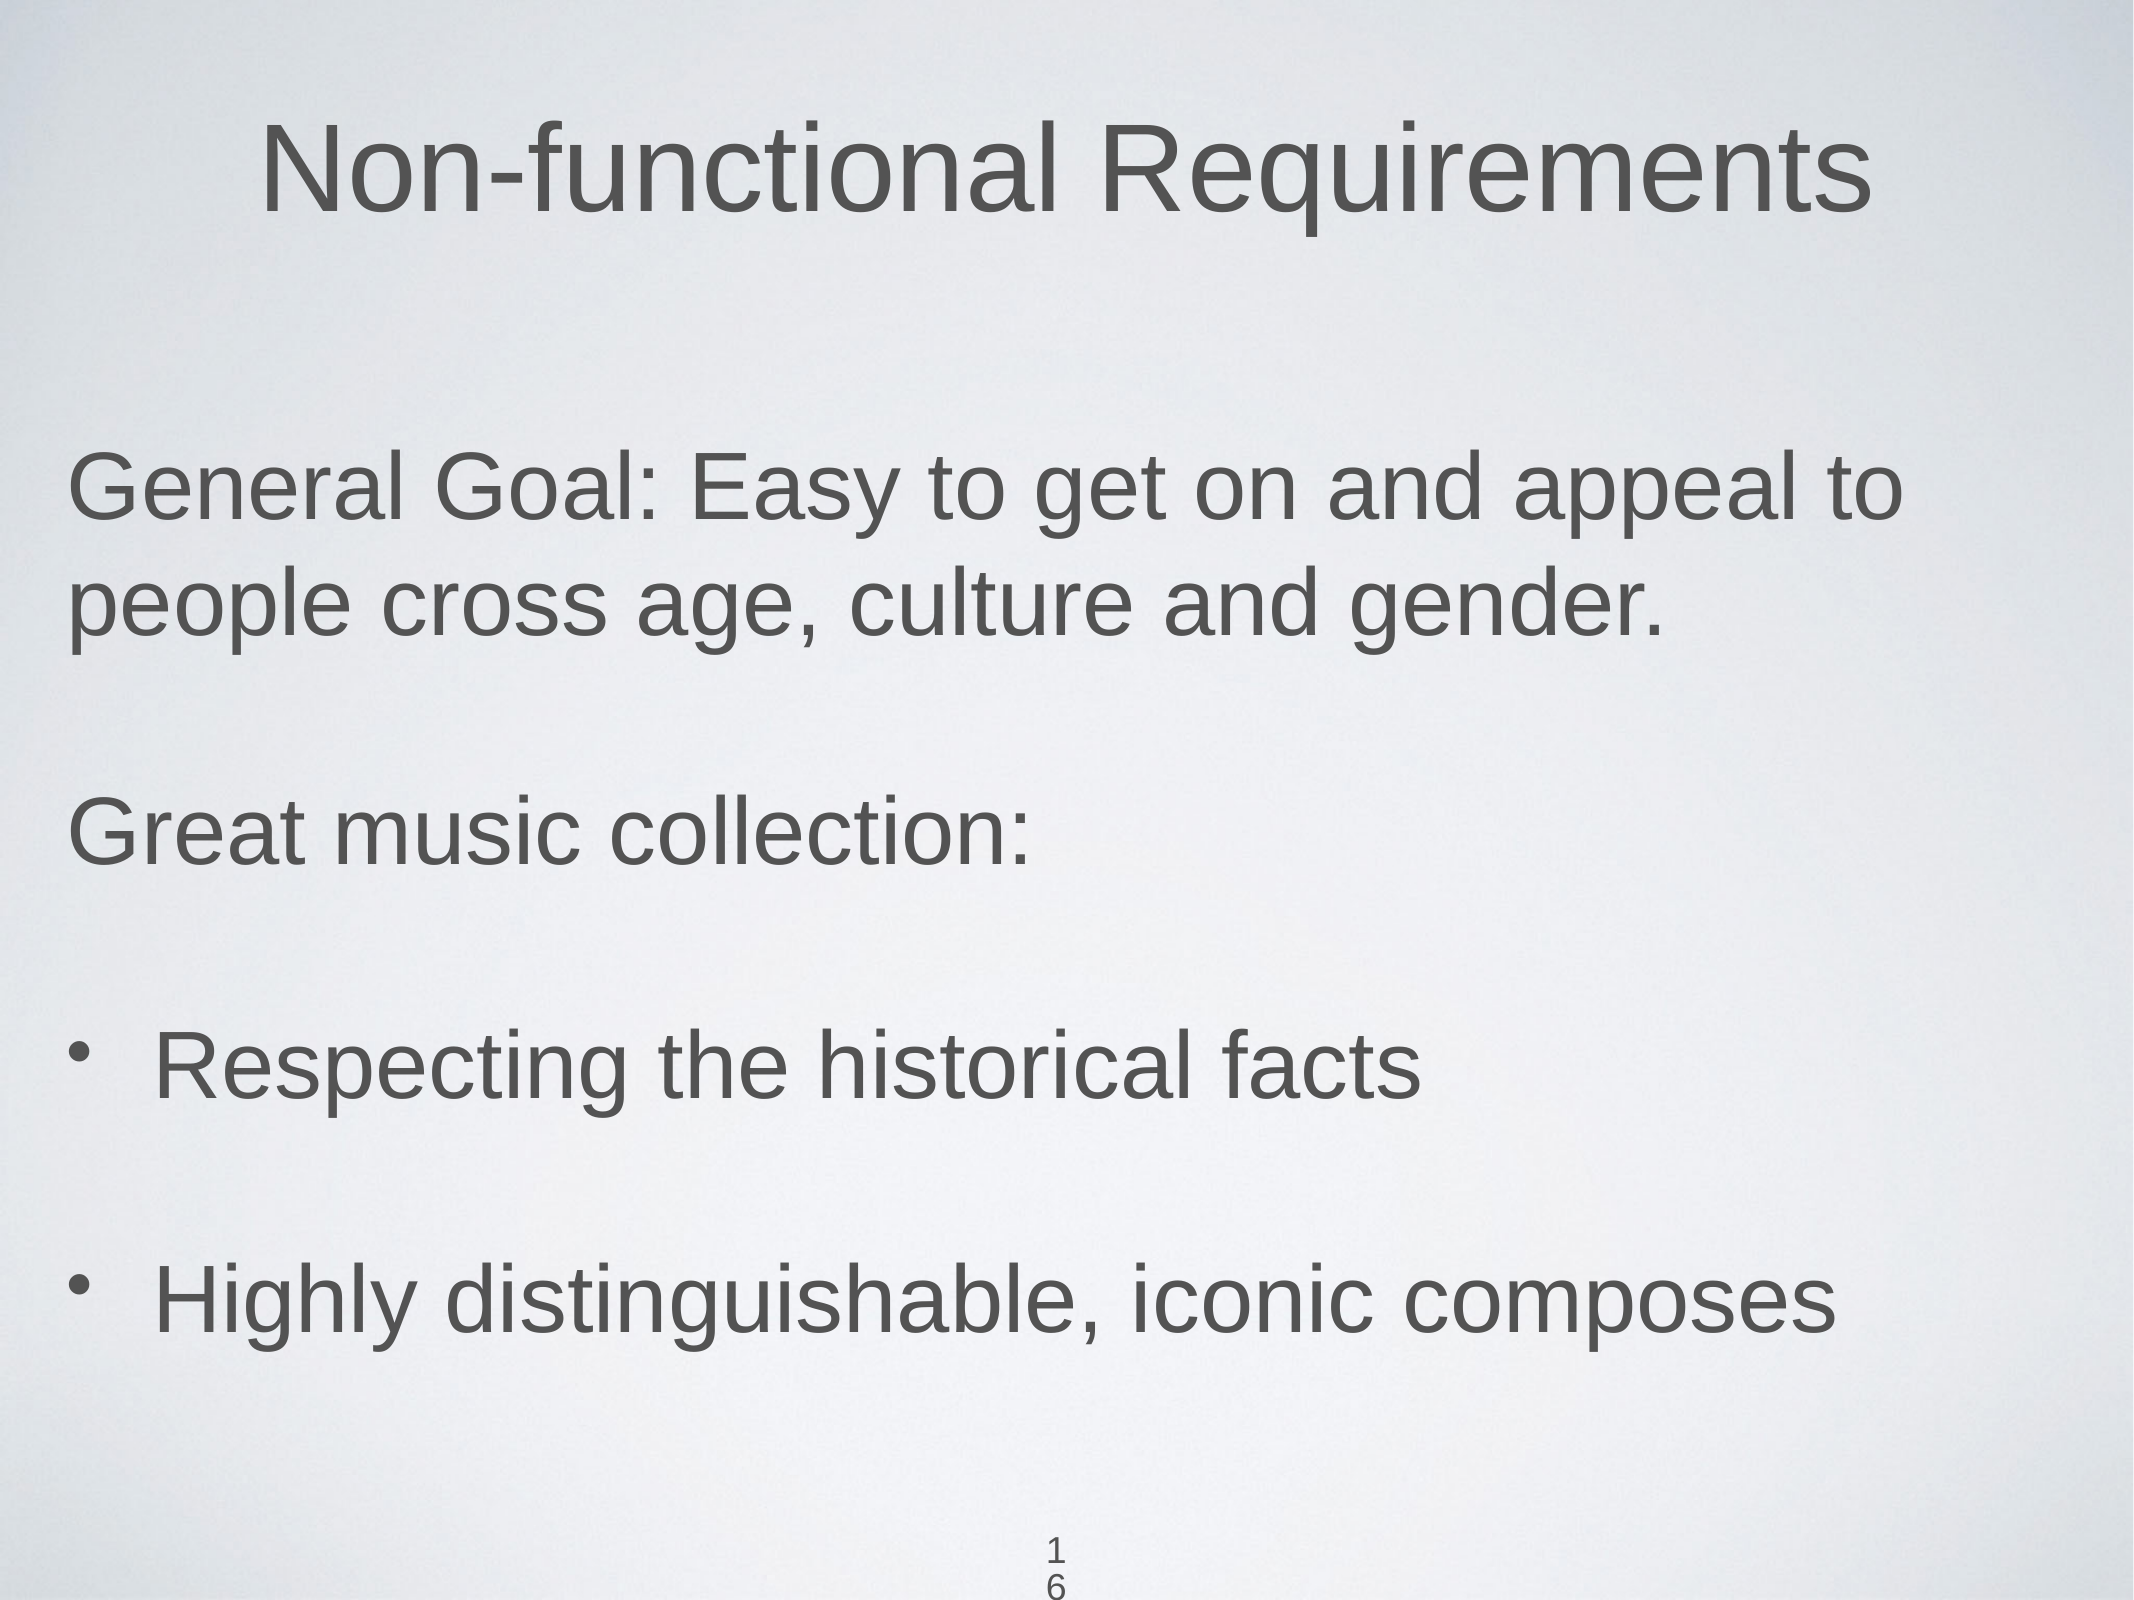

16
# Non-functional Requirements
General Goal: Easy to get on and appeal to people cross age, culture and gender.

Great music collection:
Respecting the historical facts
Highly distinguishable, iconic composes